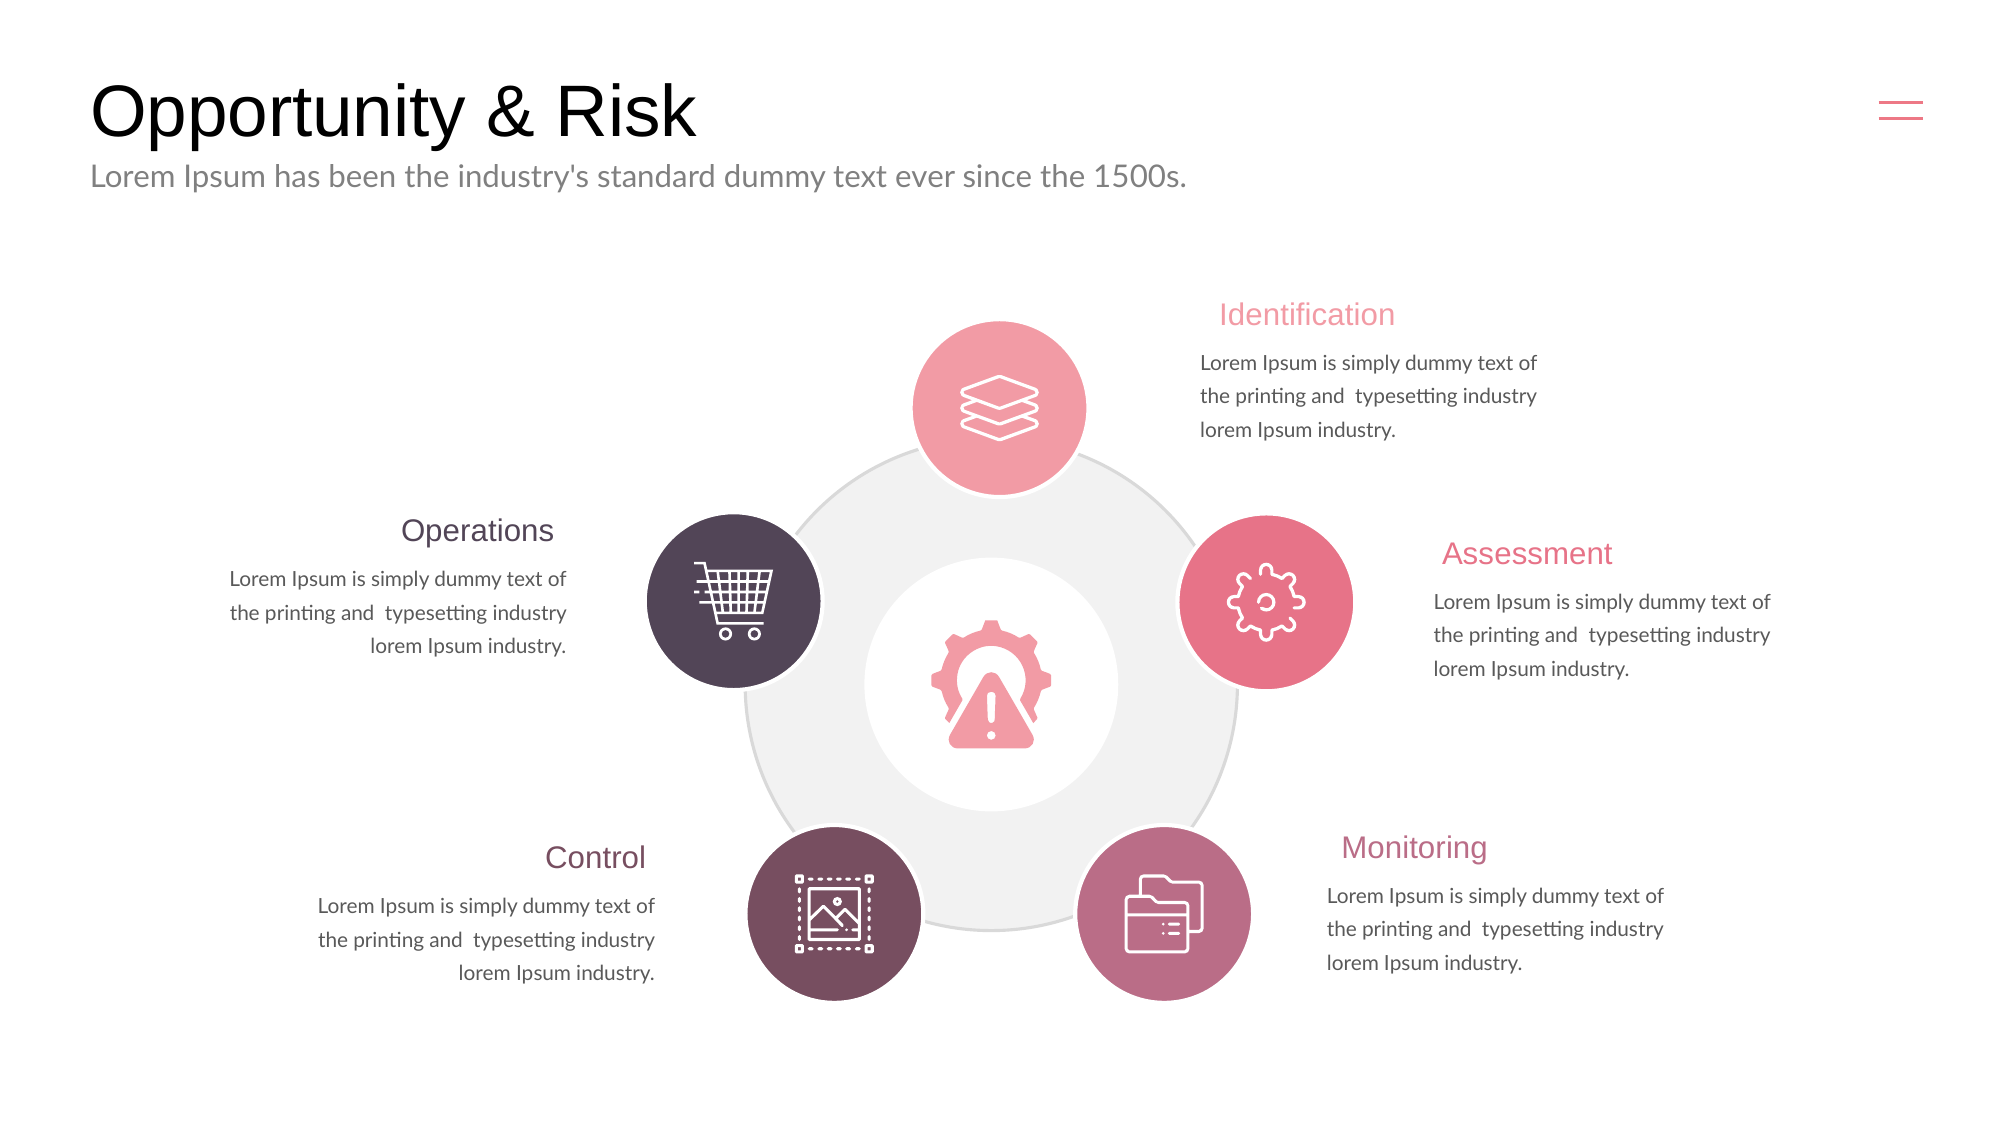

# Opportunity & Risk
Lorem Ipsum has been the industry's standard dummy text ever since the 1500s.
Identification

Lorem Ipsum is simply dummy text of the printing and  typesetting industry lorem Ipsum industry.

Operations

Assessment
Lorem Ipsum is simply dummy text of the printing and  typesetting industry lorem Ipsum industry.

Lorem Ipsum is simply dummy text of the printing and  typesetting industry lorem Ipsum industry.

Monitoring

Control
Lorem Ipsum is simply dummy text of the printing and  typesetting industry lorem Ipsum industry.

Lorem Ipsum is simply dummy text of the printing and  typesetting industry lorem Ipsum industry.